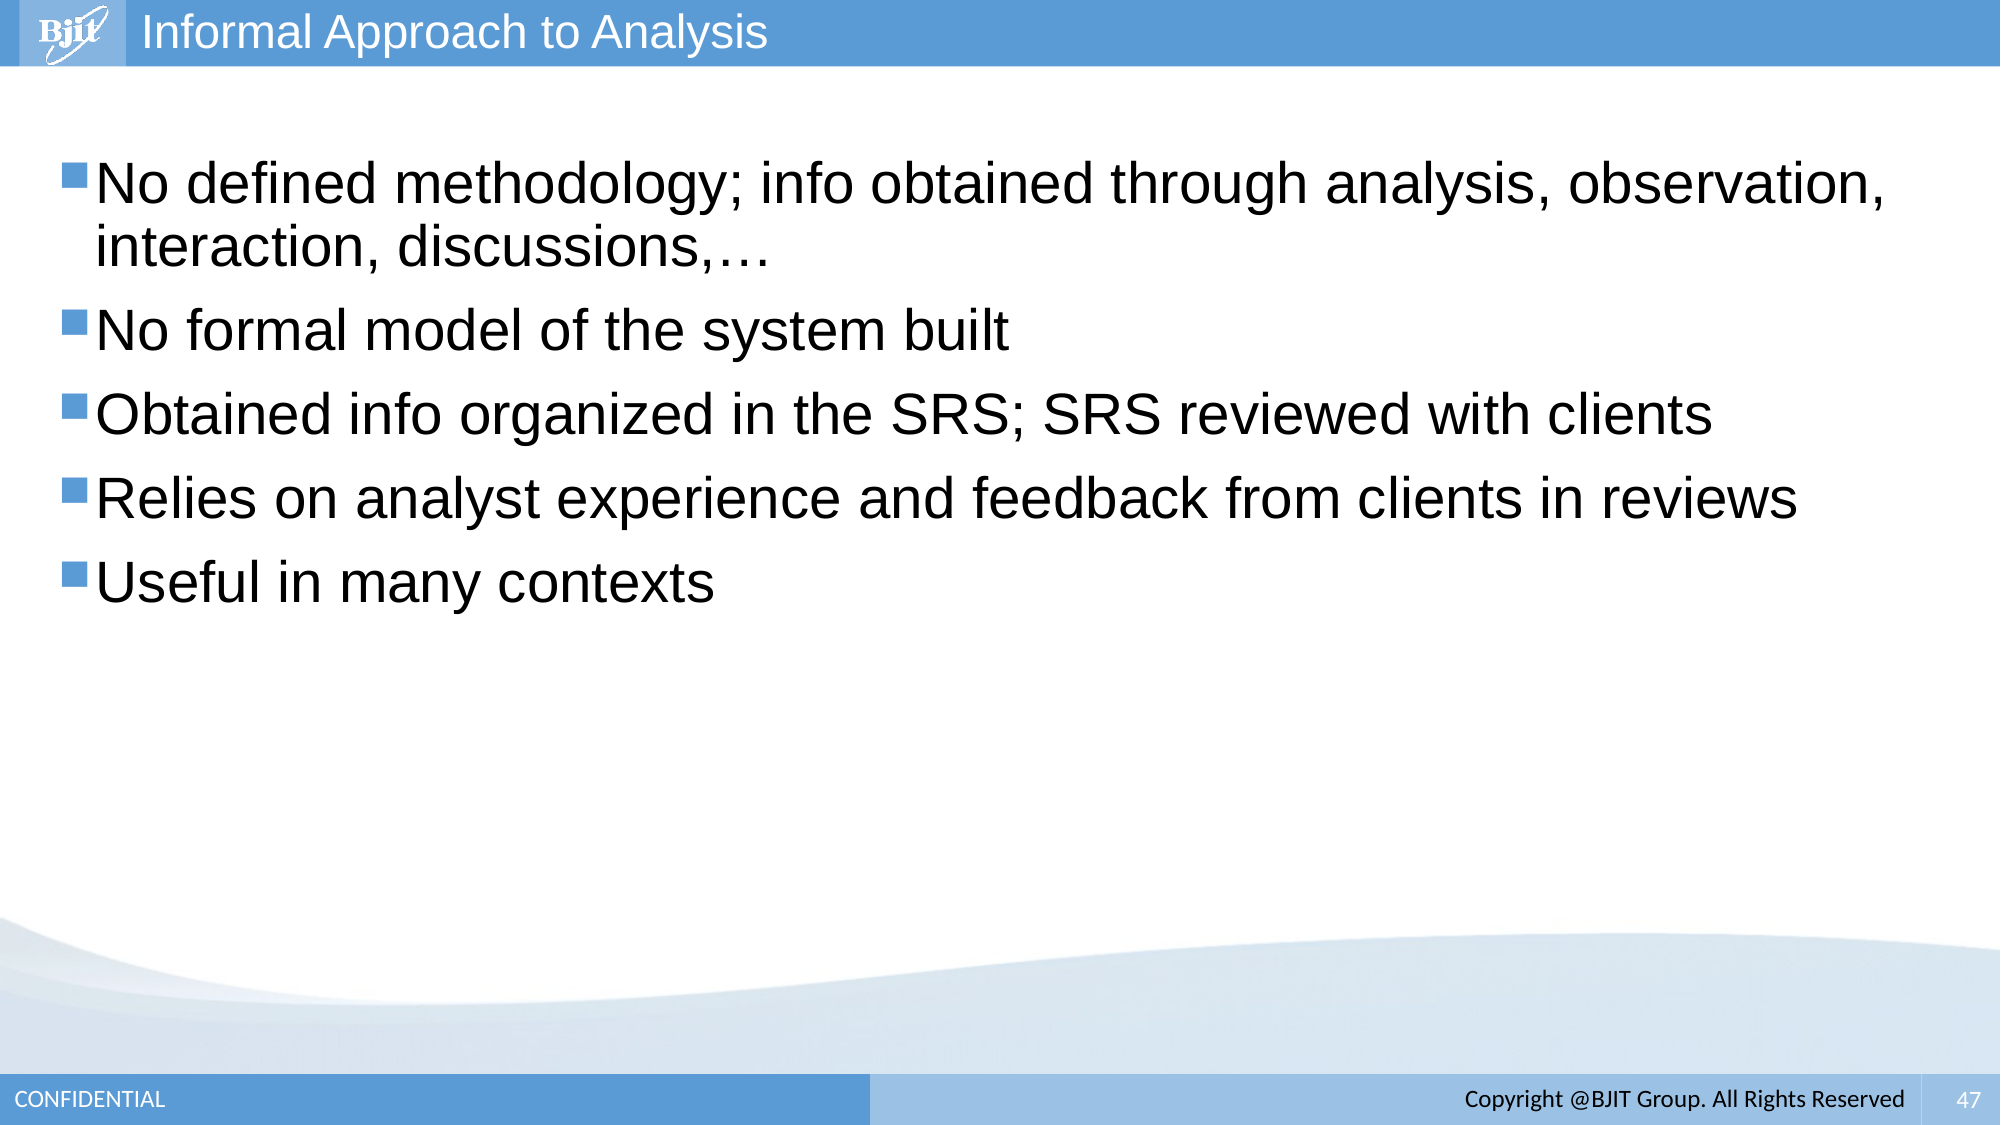

# Informal Approach to Analysis
No defined methodology; info obtained through analysis, observation, interaction, discussions,…
No formal model of the system built
Obtained info organized in the SRS; SRS reviewed with clients
Relies on analyst experience and feedback from clients in reviews
Useful in many contexts